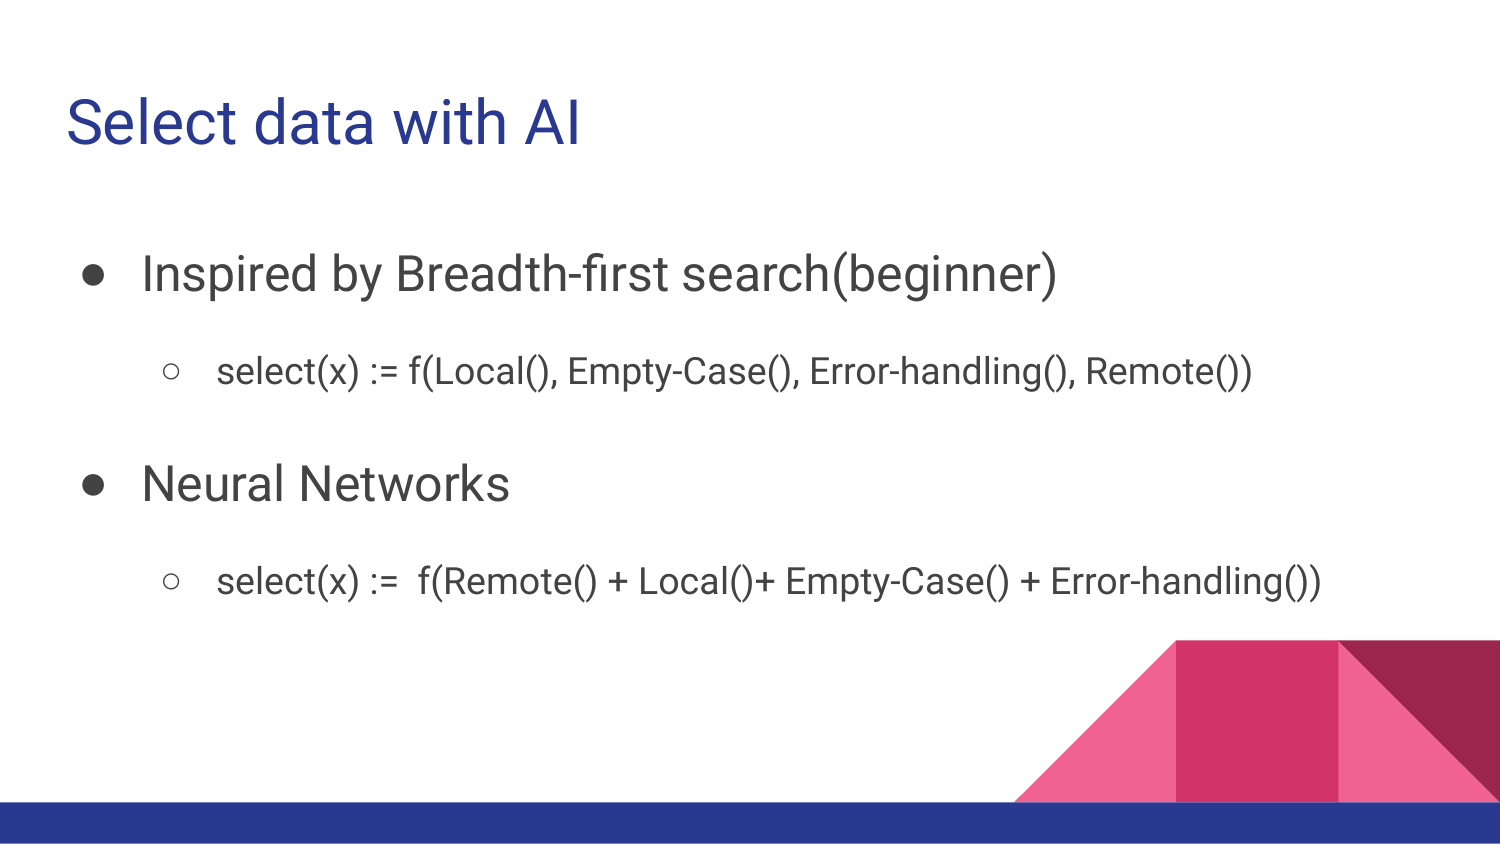

# Select data with AI
Inspired by Breadth-first search(beginner)
select(x) := f(Local(), Empty-Case(), Error-handling(), Remote())
Neural Networks
select(x) :=  f(Remote() + Local()+ Empty-Case() + Error-handling())